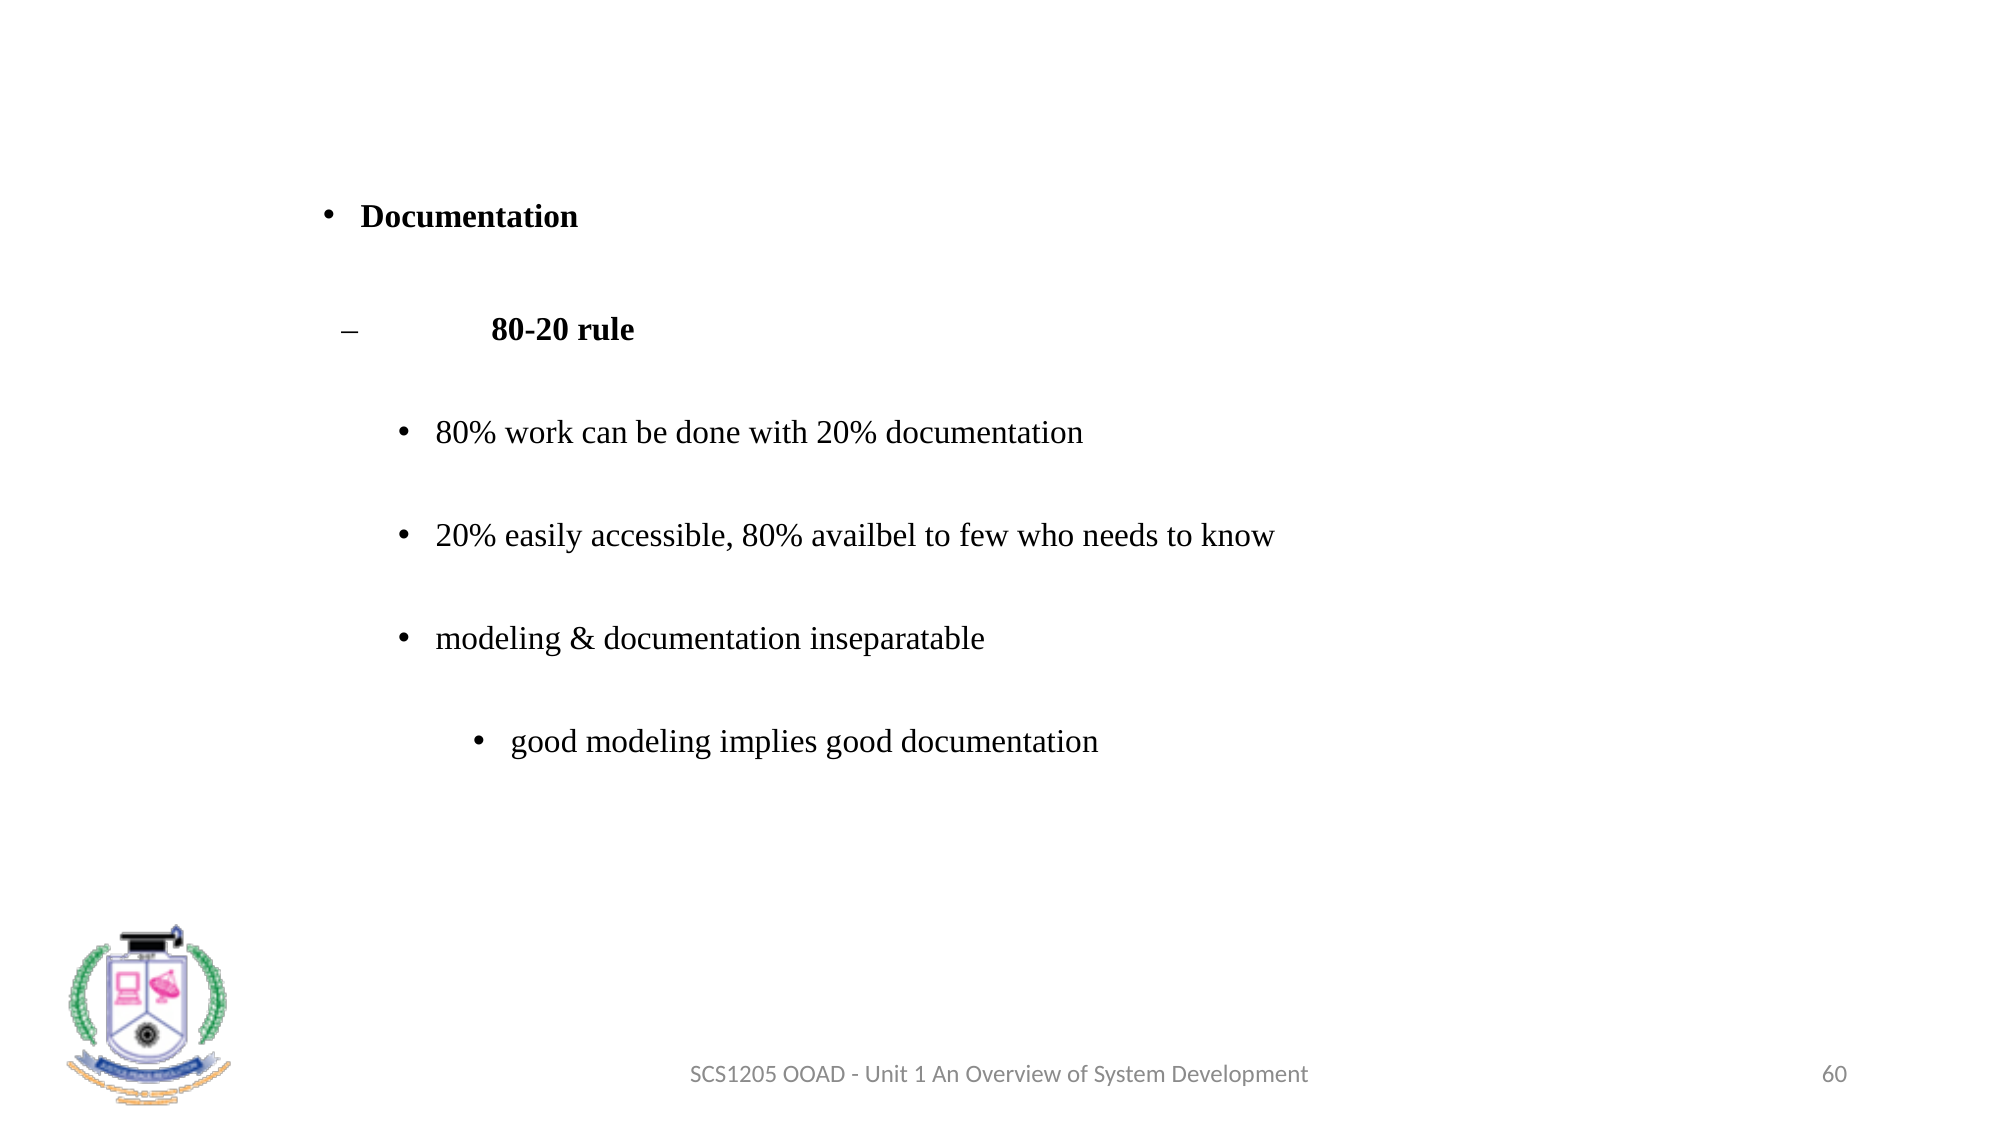

Documentation

–	80-20 rule

80% work can be done with 20% documentation

20% easily accessible, 80% availbel to few who needs to know

modeling & documentation inseparatable

good modeling implies good documentation

SCS1205 OOAD - Unit 1 An Overview of System Development
60